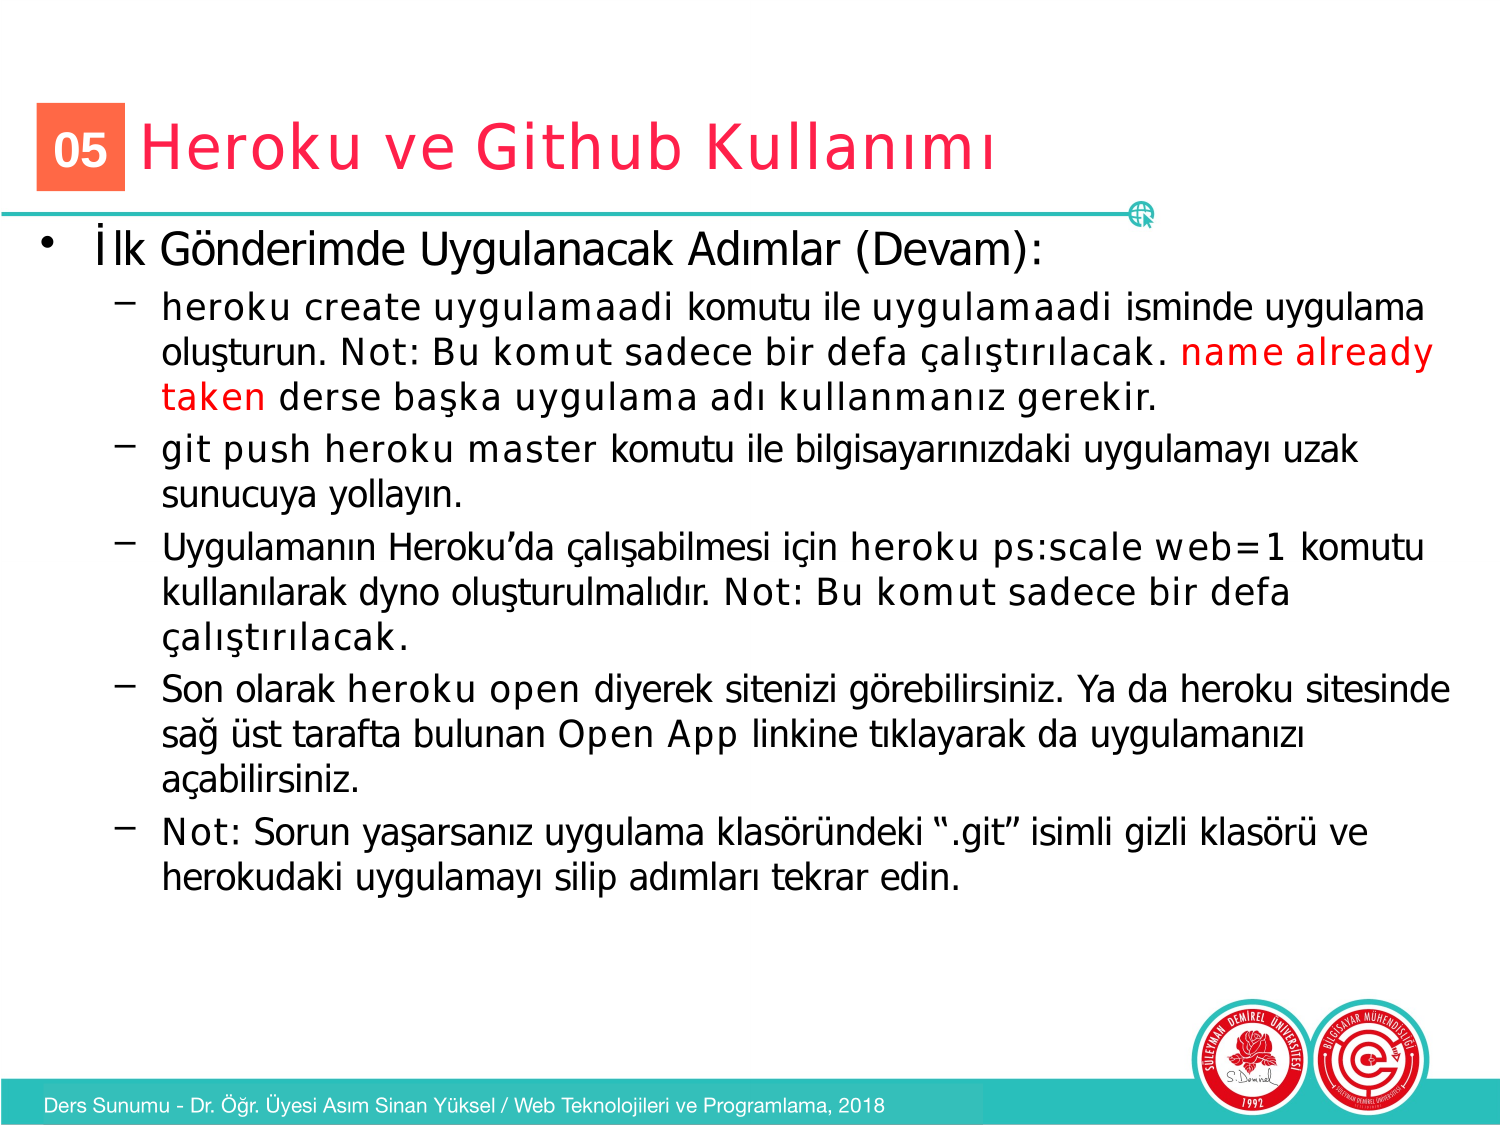

# Heroku ve Github Kullanımı
05
İlk Gönderimde Uygulanacak Adımlar (Devam):
heroku create uygulamaadi komutu ile uygulamaadi isminde uygulama oluşturun. Not: Bu komut sadece bir defa çalıştırılacak. name already taken derse başka uygulama adı kullanmanız gerekir.
git push heroku master komutu ile bilgisayarınızdaki uygulamayı uzak sunucuya yollayın.
Uygulamanın Heroku’da çalışabilmesi için heroku ps:scale web=1 komutu kullanılarak dyno oluşturulmalıdır. Not: Bu komut sadece bir defa çalıştırılacak.
Son olarak heroku open diyerek sitenizi görebilirsiniz. Ya da heroku sitesinde sağ üst tarafta bulunan Open App linkine tıklayarak da uygulamanızı açabilirsiniz.
Not: Sorun yaşarsanız uygulama klasöründeki “.git” isimli gizli klasörü ve herokudaki uygulamayı silip adımları tekrar edin.